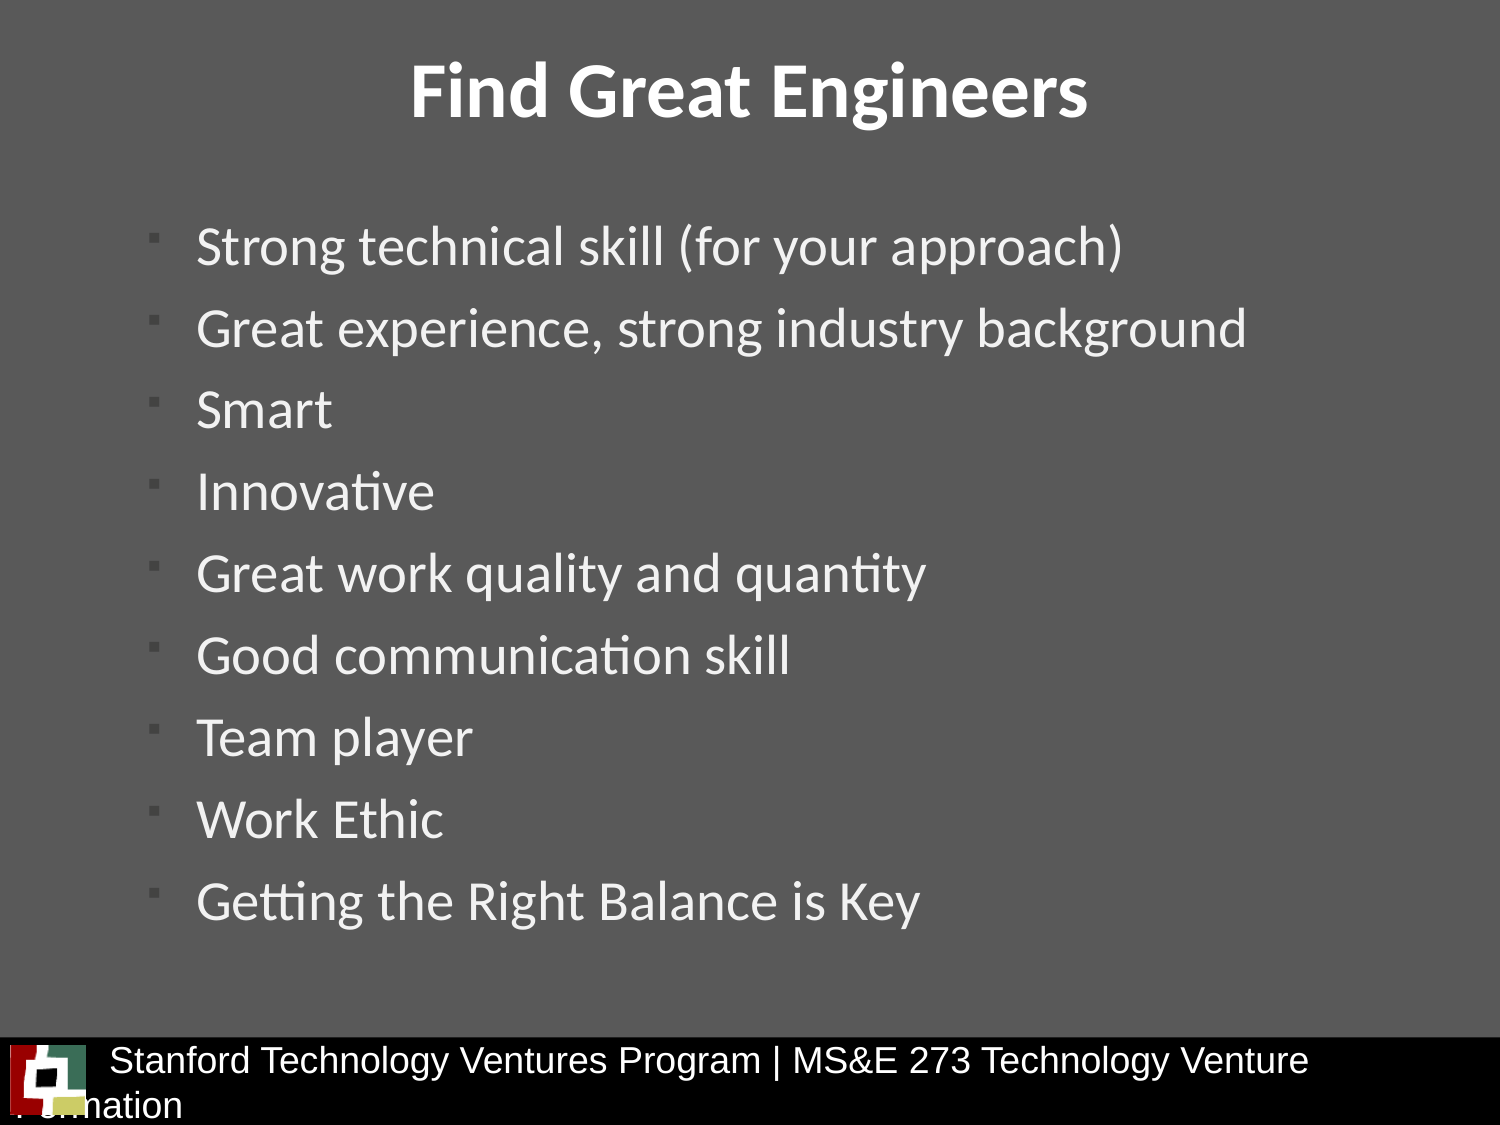

# Find Great Engineers
Strong technical skill (for your approach)
Great experience, strong industry background
Smart
Innovative
Great work quality and quantity
Good communication skill
Team player
Work Ethic
Getting the Right Balance is Key